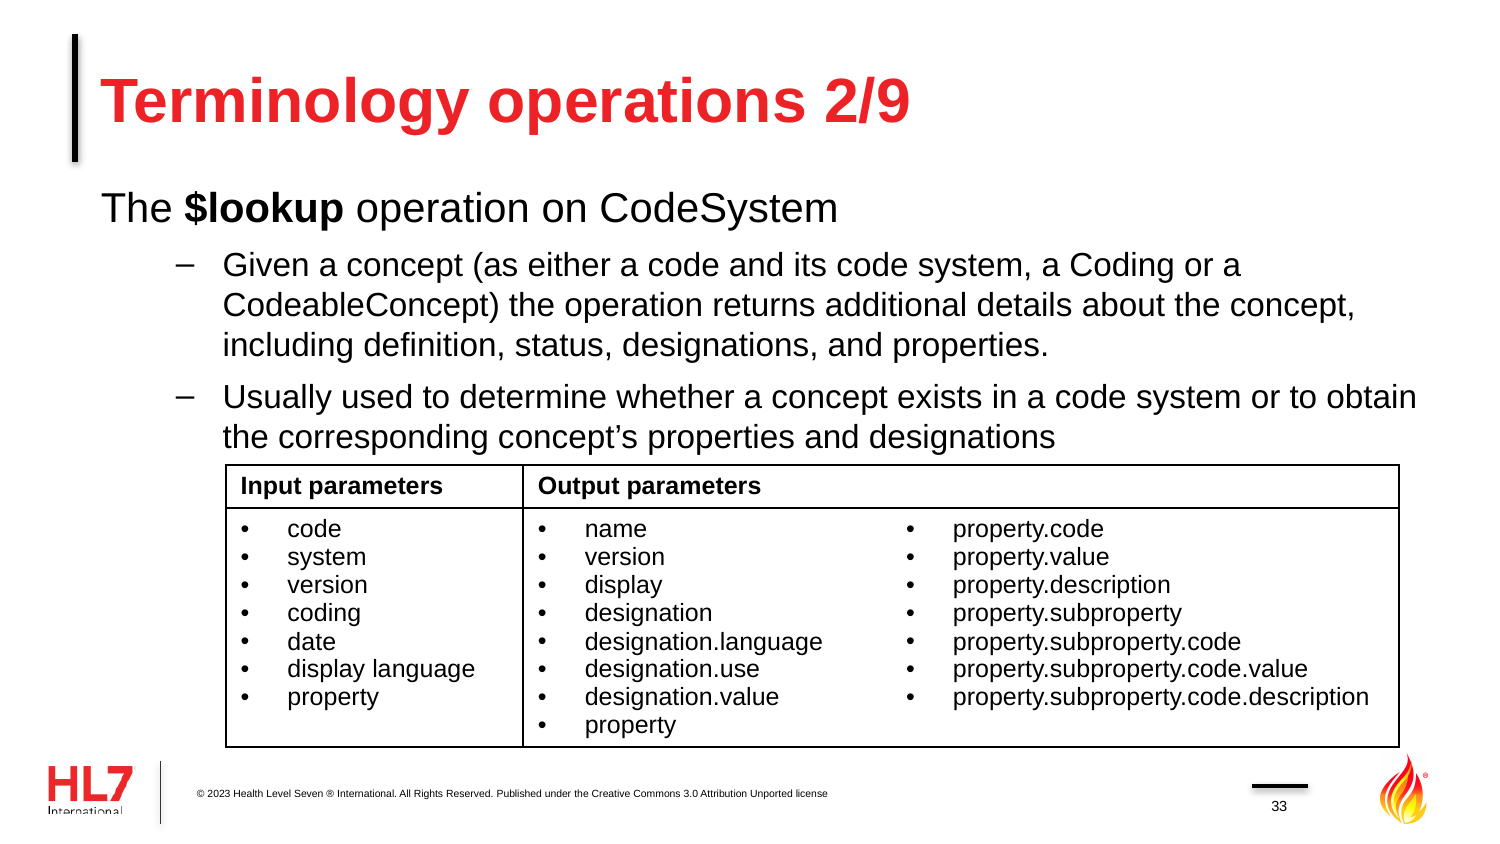

# Terminology operations 2/9
The $lookup operation on CodeSystem
Given a concept (as either a code and its code system, a Coding or a CodeableConcept) the operation returns additional details about the concept, including definition, status, designations, and properties.
Usually used to determine whether a concept exists in a code system or to obtain the corresponding concept’s properties and designations

| Input parameters | Output parameters |  |
| --- | --- | --- |
| code system version coding date display language property | name version display designation designation.language designation.use designation.value property | property.code property.value property.description property.subproperty property.subproperty.code property.subproperty.code.value property.subproperty.code.description |
© 2023 Health Level Seven ® International. All Rights Reserved. Published under the Creative Commons 3.0 Attribution Unported license

33